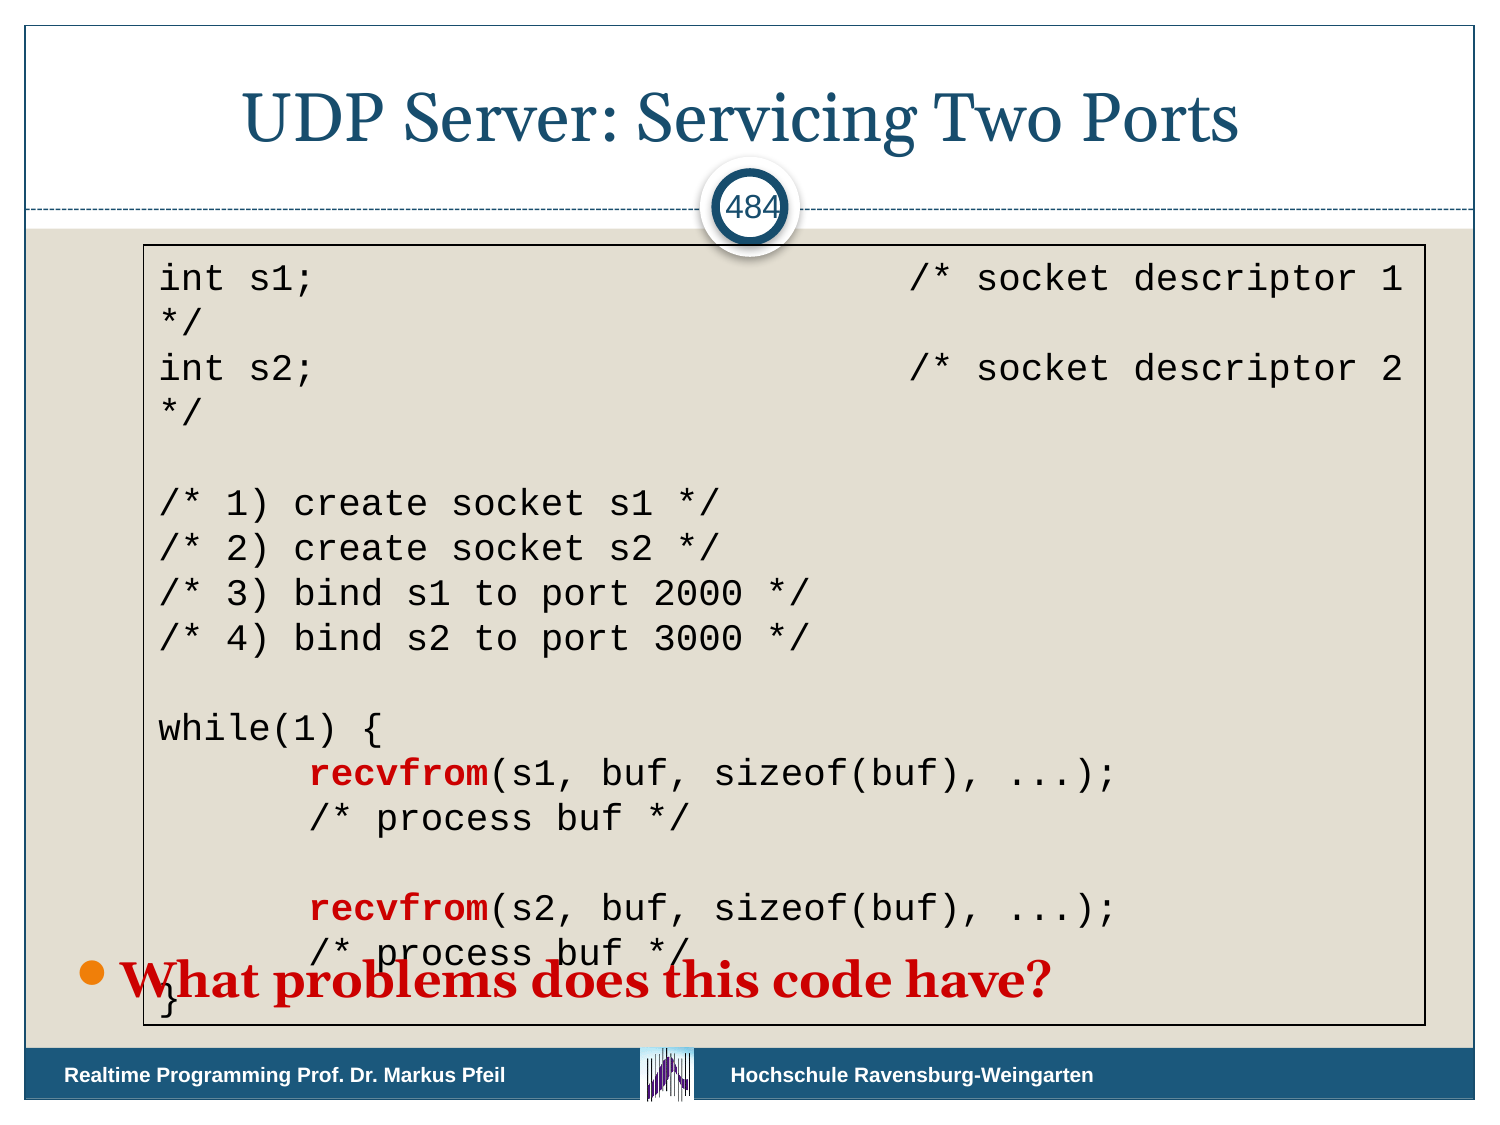

# UDP Server: Servicing Two Ports
484
int s1;				/* socket descriptor 1 */
int s2;				/* socket descriptor 2 */

/* 1) create socket s1 */
/* 2) create socket s2 */
/* 3) bind s1 to port 2000 */
/* 4) bind s2 to port 3000 */

while(1) {
	recvfrom(s1, buf, sizeof(buf), ...);
	/* process buf */

	recvfrom(s2, buf, sizeof(buf), ...);
	/* process buf */
}
What problems does this code have?
Realtime Programming Prof. Dr. Markus Pfeil